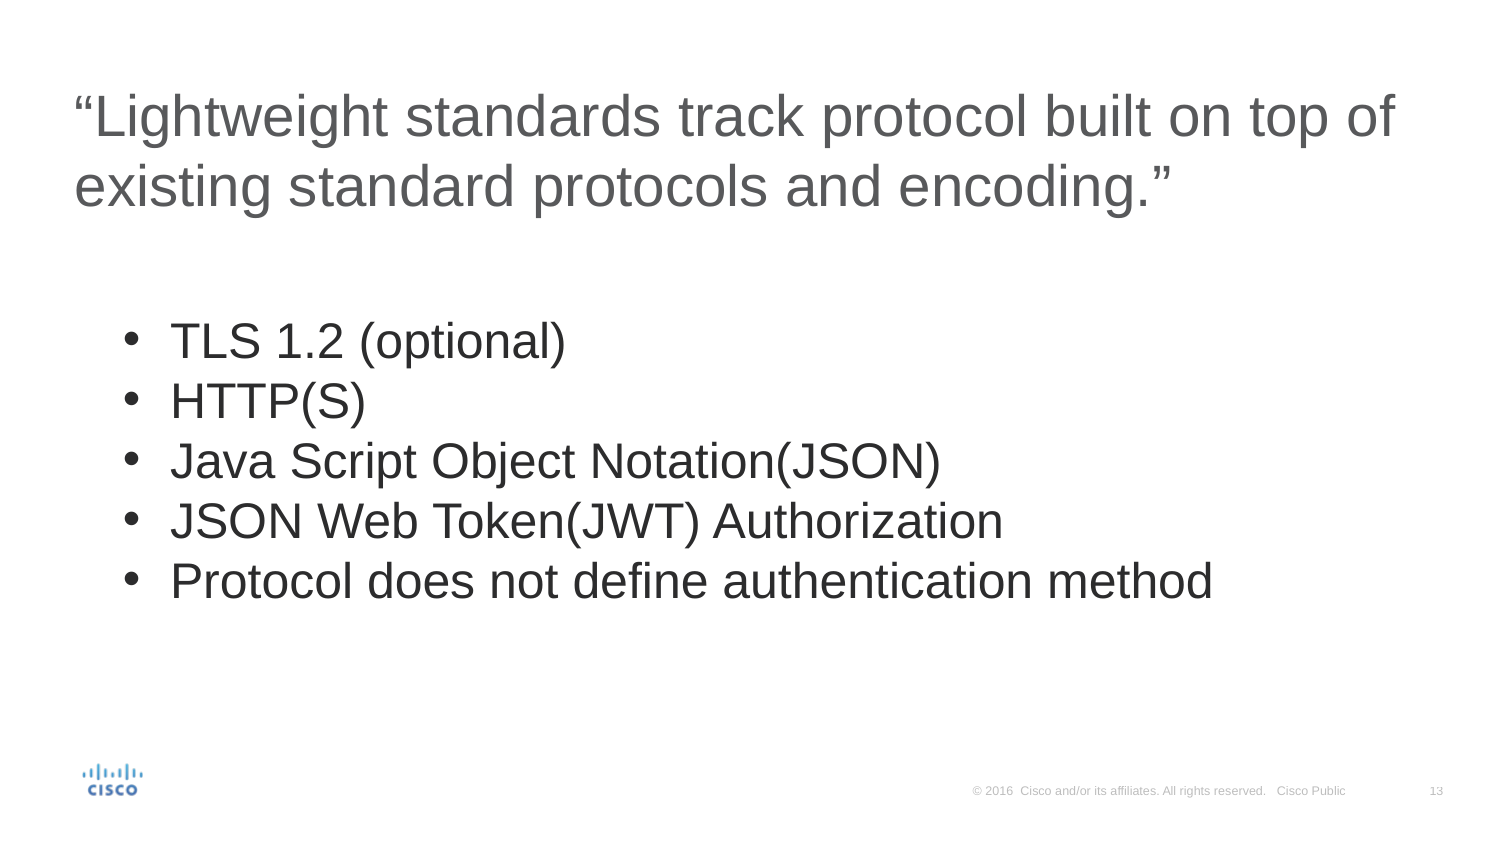

“Lightweight standards track protocol built on top of existing standard protocols and encoding.”
TLS 1.2 (optional)
HTTP(S)
Java Script Object Notation(JSON)
JSON Web Token(JWT) Authorization
Protocol does not define authentication method